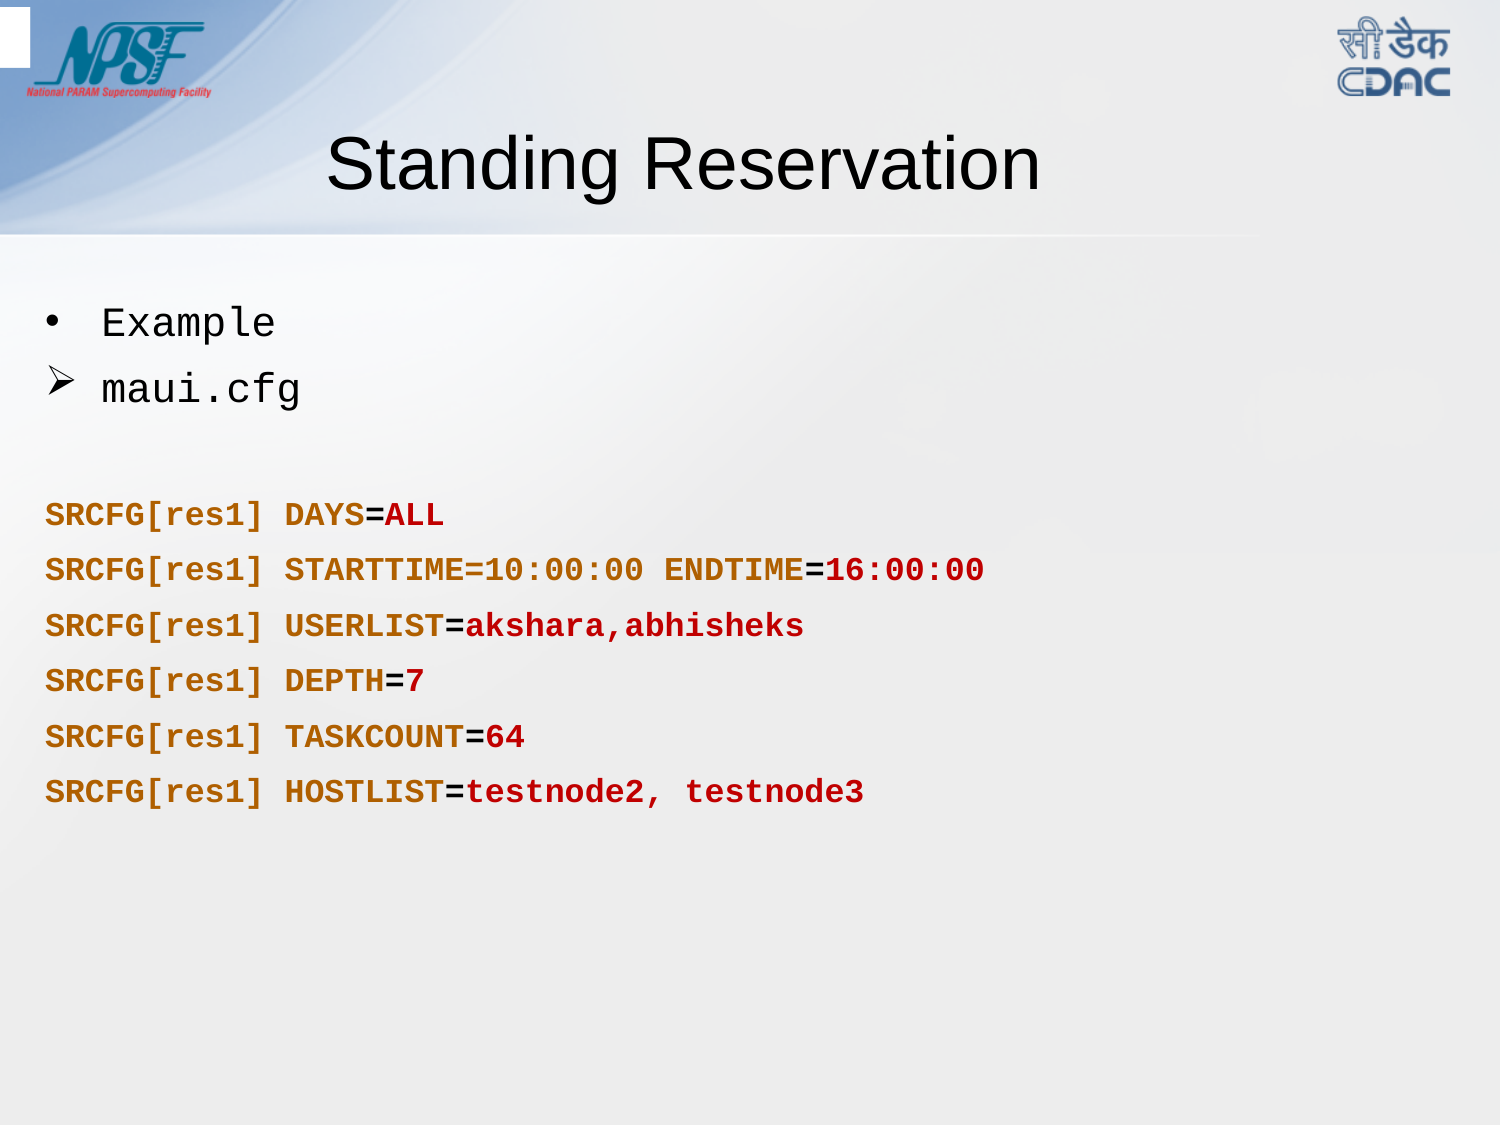

# Standing Reservation
Example
maui.cfg

SRCFG[res1] DAYS=ALL
SRCFG[res1] STARTTIME=10:00:00 ENDTIME=16:00:00
SRCFG[res1] USERLIST=akshara,abhisheks
SRCFG[res1] DEPTH=7
SRCFG[res1] TASKCOUNT=64
SRCFG[res1] HOSTLIST=testnode2, testnode3